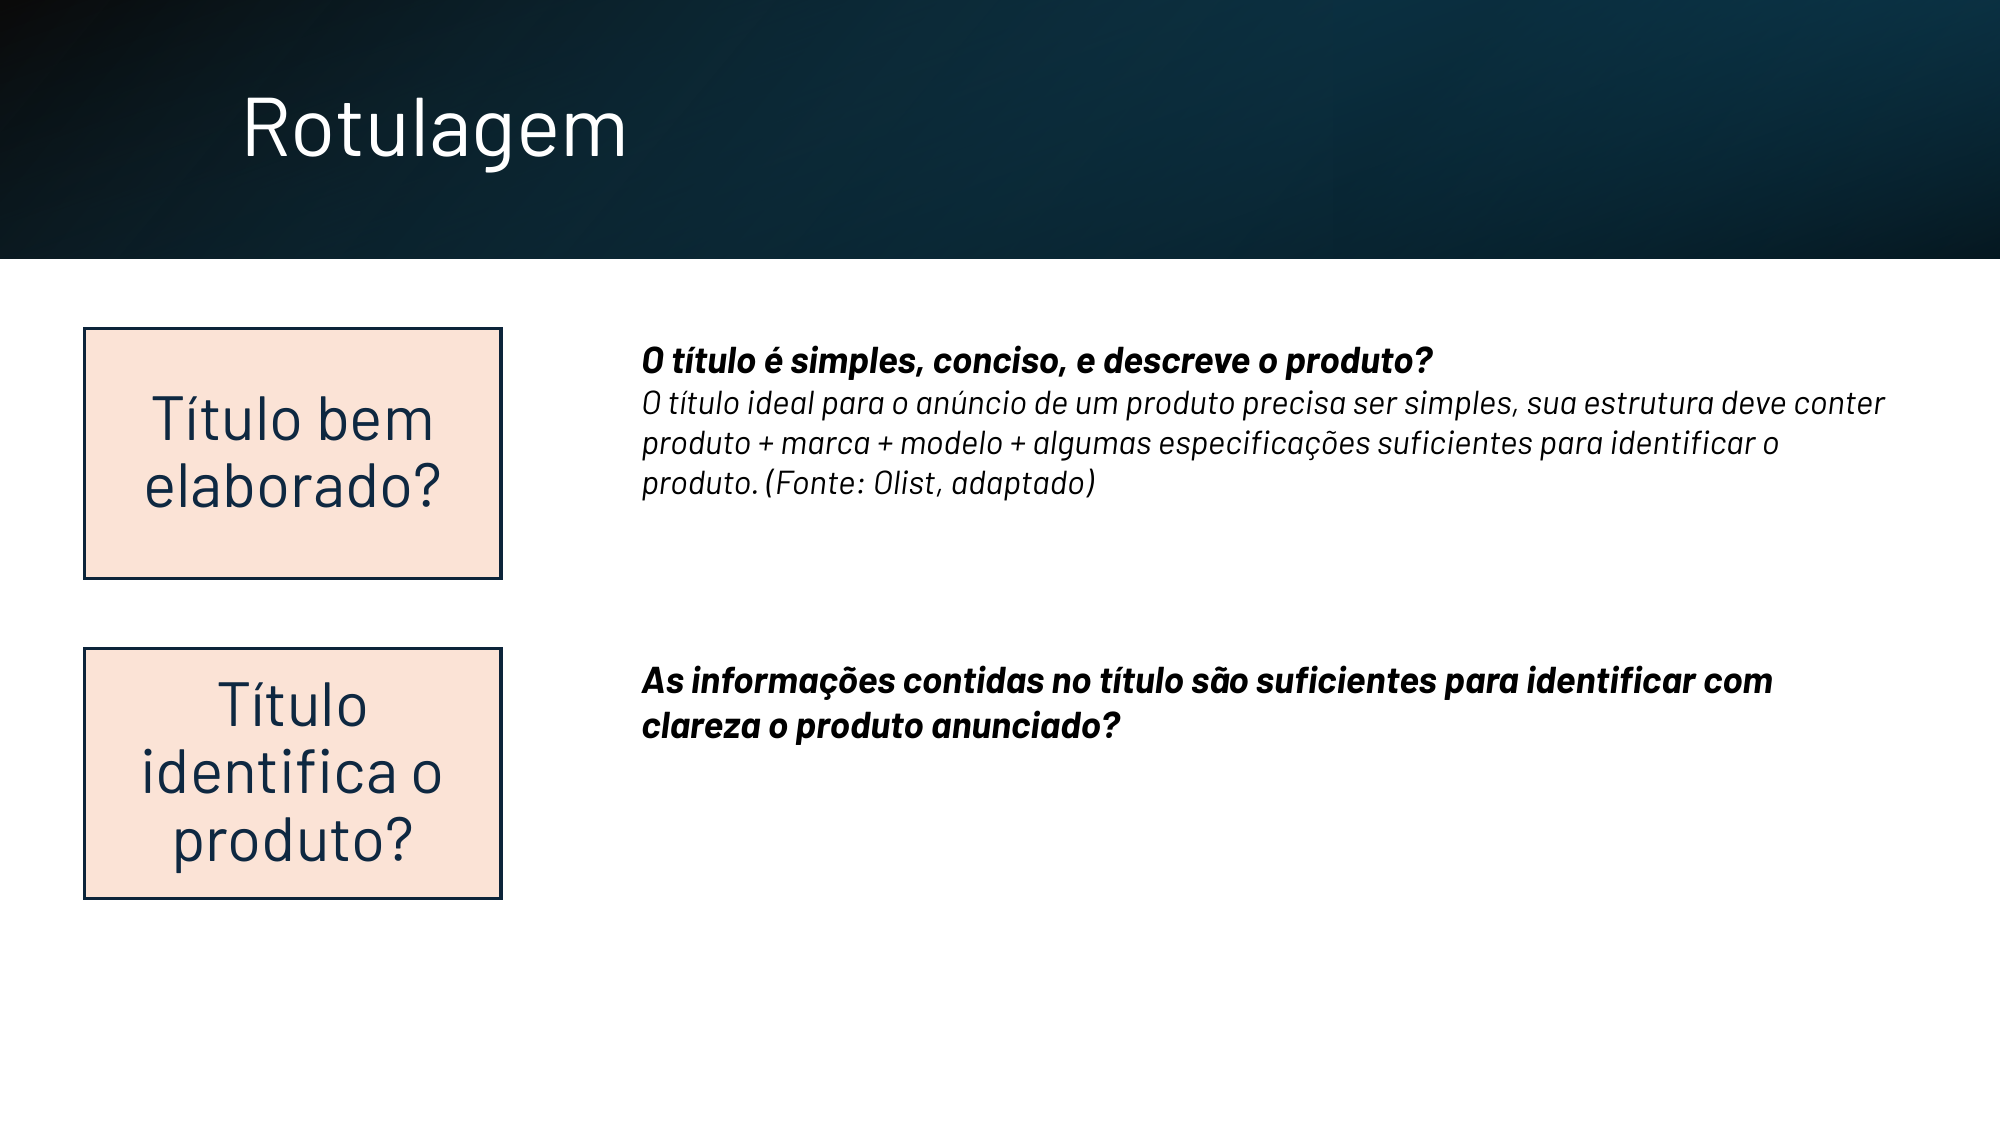

# Rotulagem

Título bem elaborado?
O título é simples, conciso, e descreve o produto?
O título ideal para o anúncio de um produto precisa ser simples, sua estrutura deve conter produto + marca + modelo + algumas especificações suficientes para identificar o produto. (Fonte: Olist, adaptado)

Título identifica o produto?
As informações contidas no título são suficientes para identificar com clareza o produto anunciado?